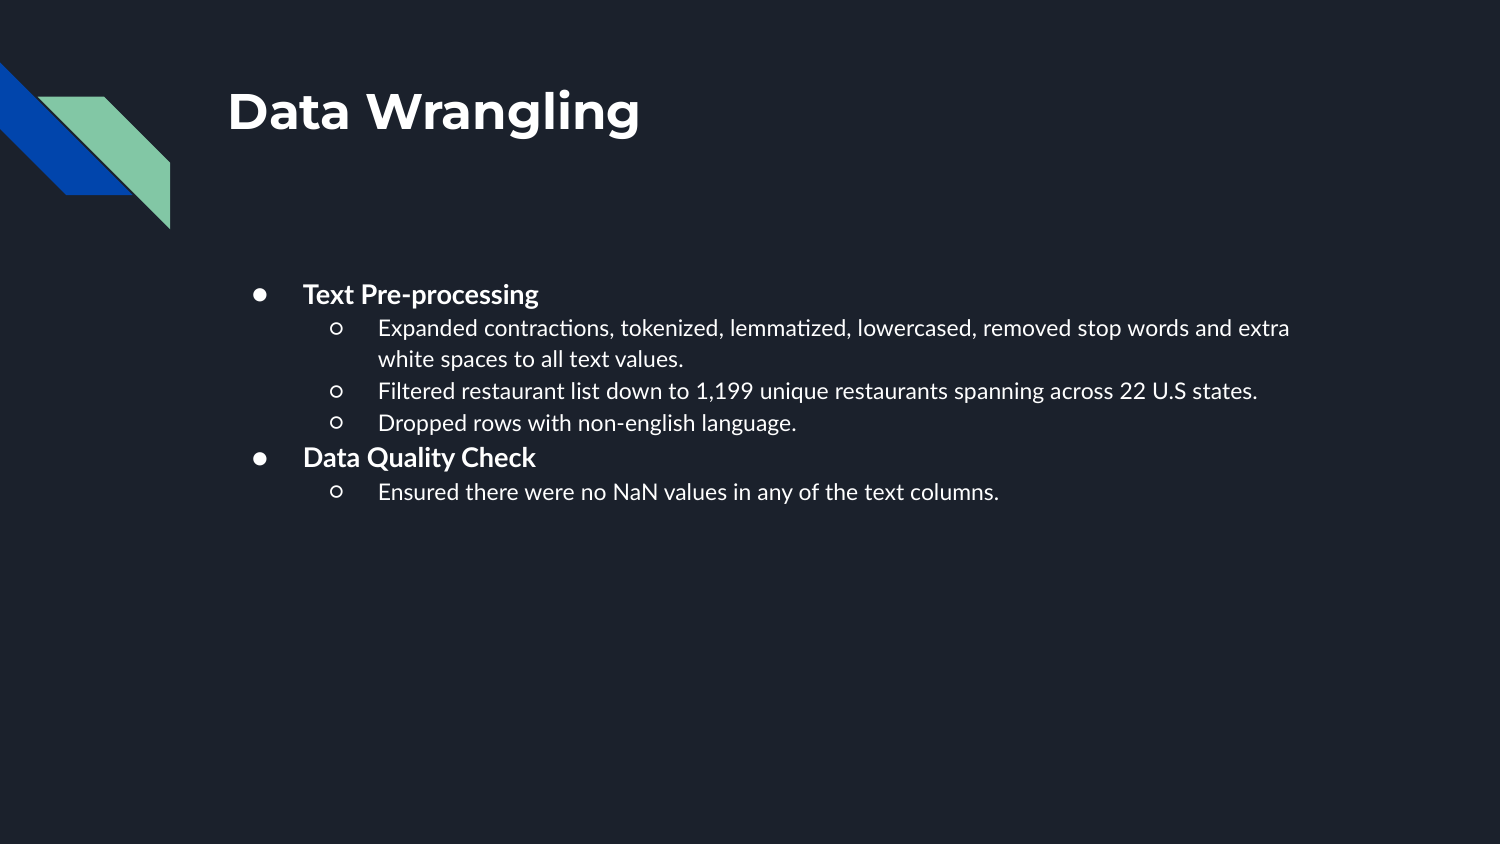

# Data Wrangling
Text Pre-processing
Expanded contractions, tokenized, lemmatized, lowercased, removed stop words and extra white spaces to all text values.
Filtered restaurant list down to 1,199 unique restaurants spanning across 22 U.S states.
Dropped rows with non-english language.
Data Quality Check
Ensured there were no NaN values in any of the text columns.